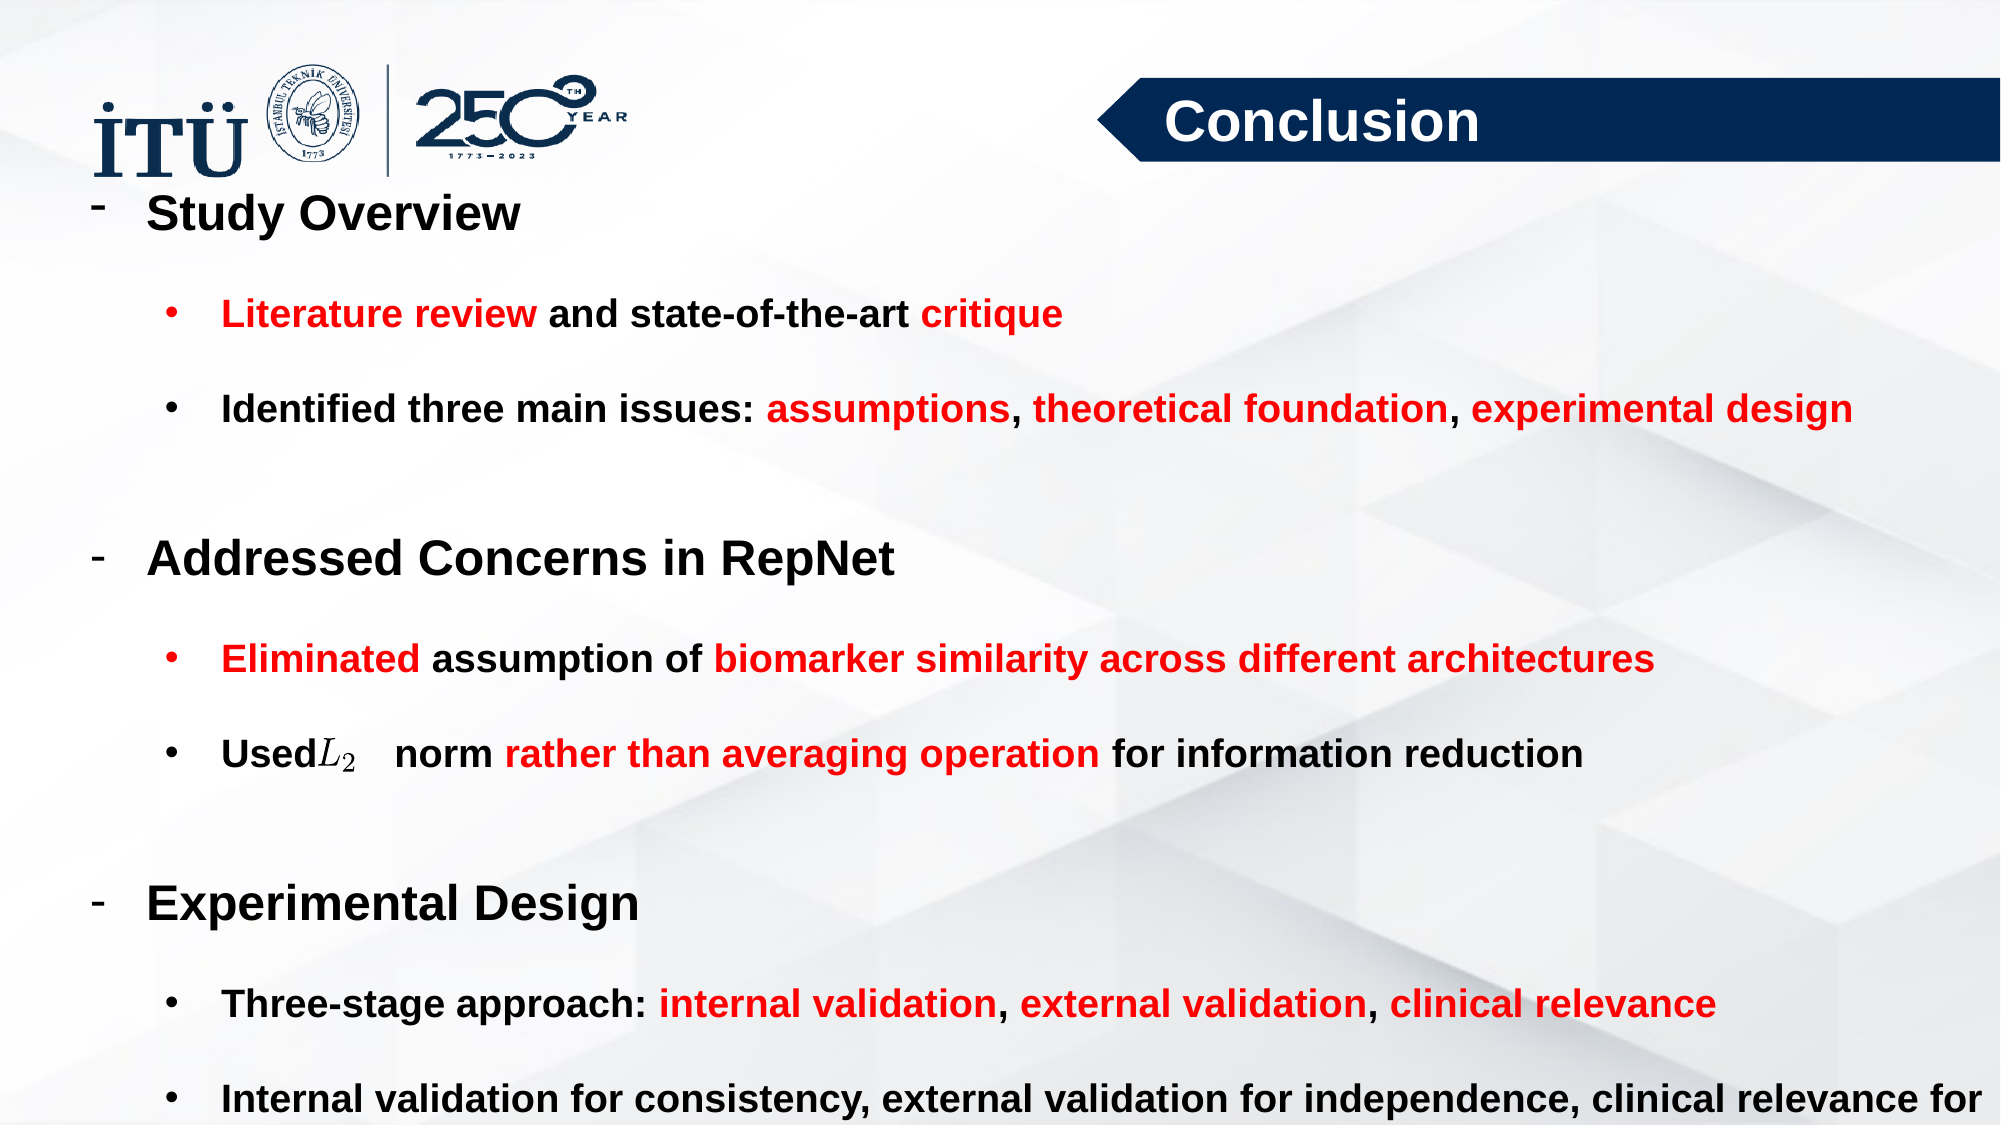

Conclusion
Study Overview

Literature review and state-of-the-art critique

Identified three main issues: assumptions, theoretical foundation, experimental design

Addressed Concerns in RepNet

Eliminated assumption of biomarker similarity across different architectures

Used       norm rather than averaging operation for information reduction

Experimental Design

Three-stage approach: internal validation, external validation, clinical relevance

Internal validation for consistency, external validation for independence, clinical relevance for medical